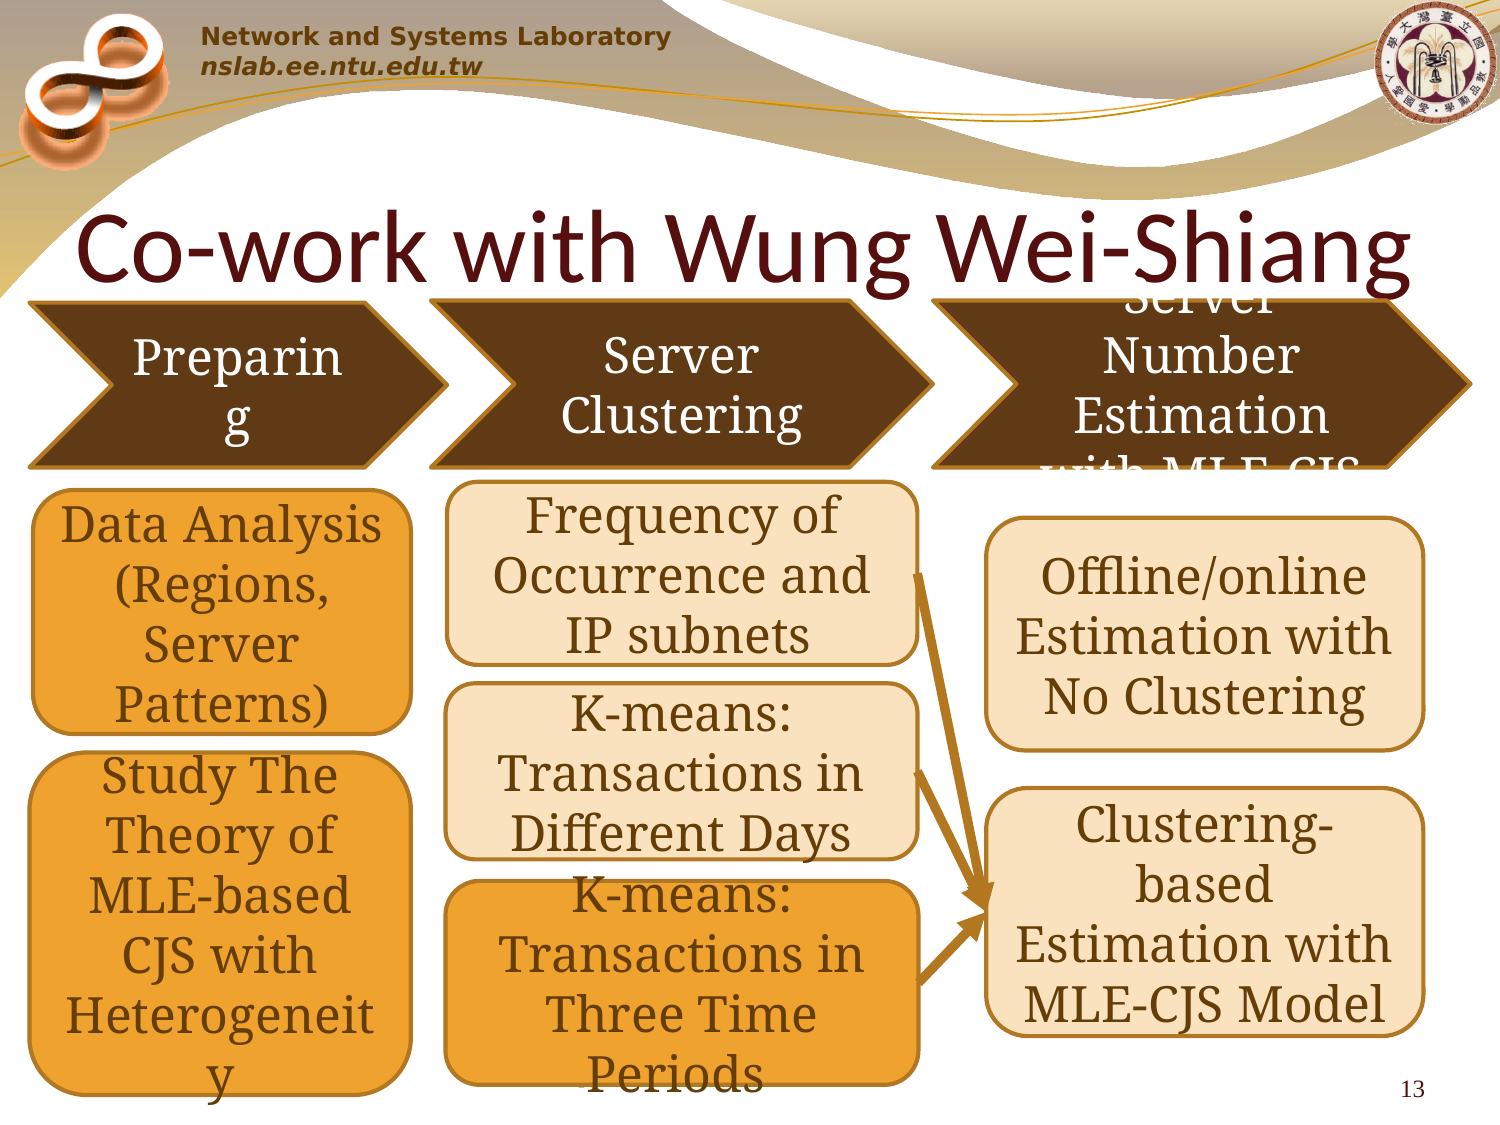

# Co-work with Wung Wei-Shiang
Server Clustering
Server Number Estimation with MLE-CJS
Preparing
Frequency of Occurrence and
 IP subnets
Data Analysis
(Regions,
Server Patterns)
Offline/online Estimation with No Clustering
K-means: Transactions in Different Days
Study The Theory of MLE-based CJS with Heterogeneity
Clustering-based Estimation with MLE-CJS Model
K-means: Transactions in Three Time Periods
Copyright © 2008
13